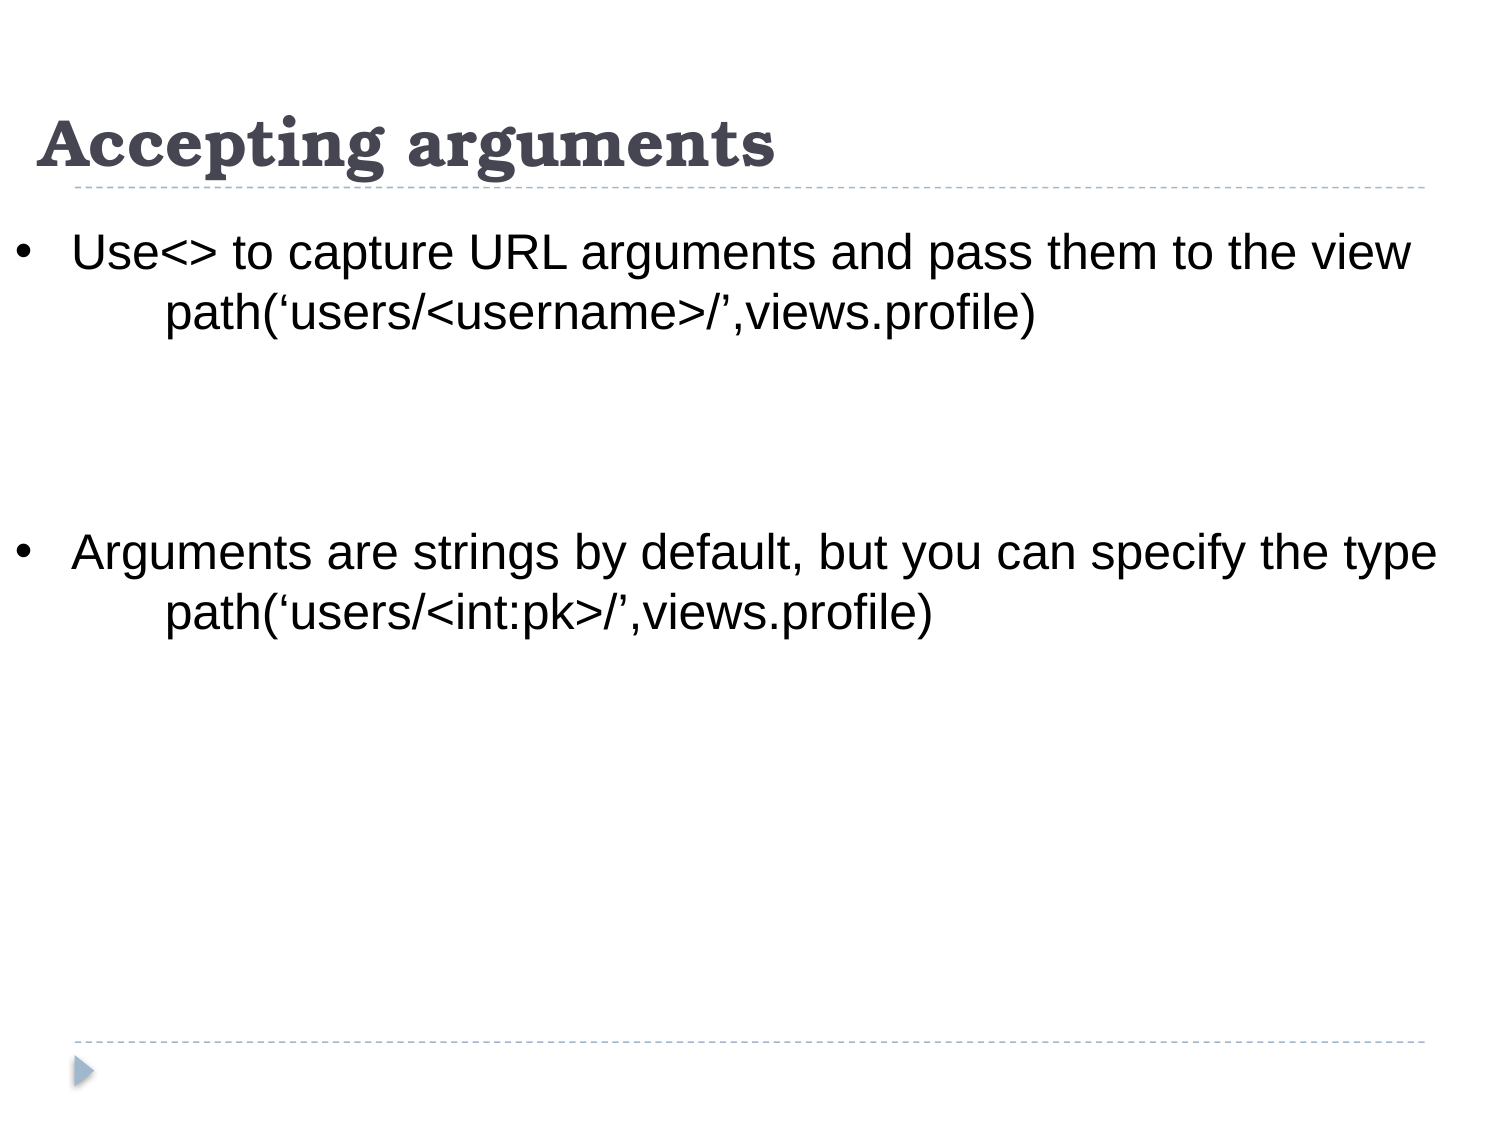

# Accepting arguments
Use<> to capture URL arguments and pass them to the view
	path(‘users/<username>/’,views.profile)

Arguments are strings by default, but you can specify the type
	path(‘users/<int:pk>/’,views.profile)